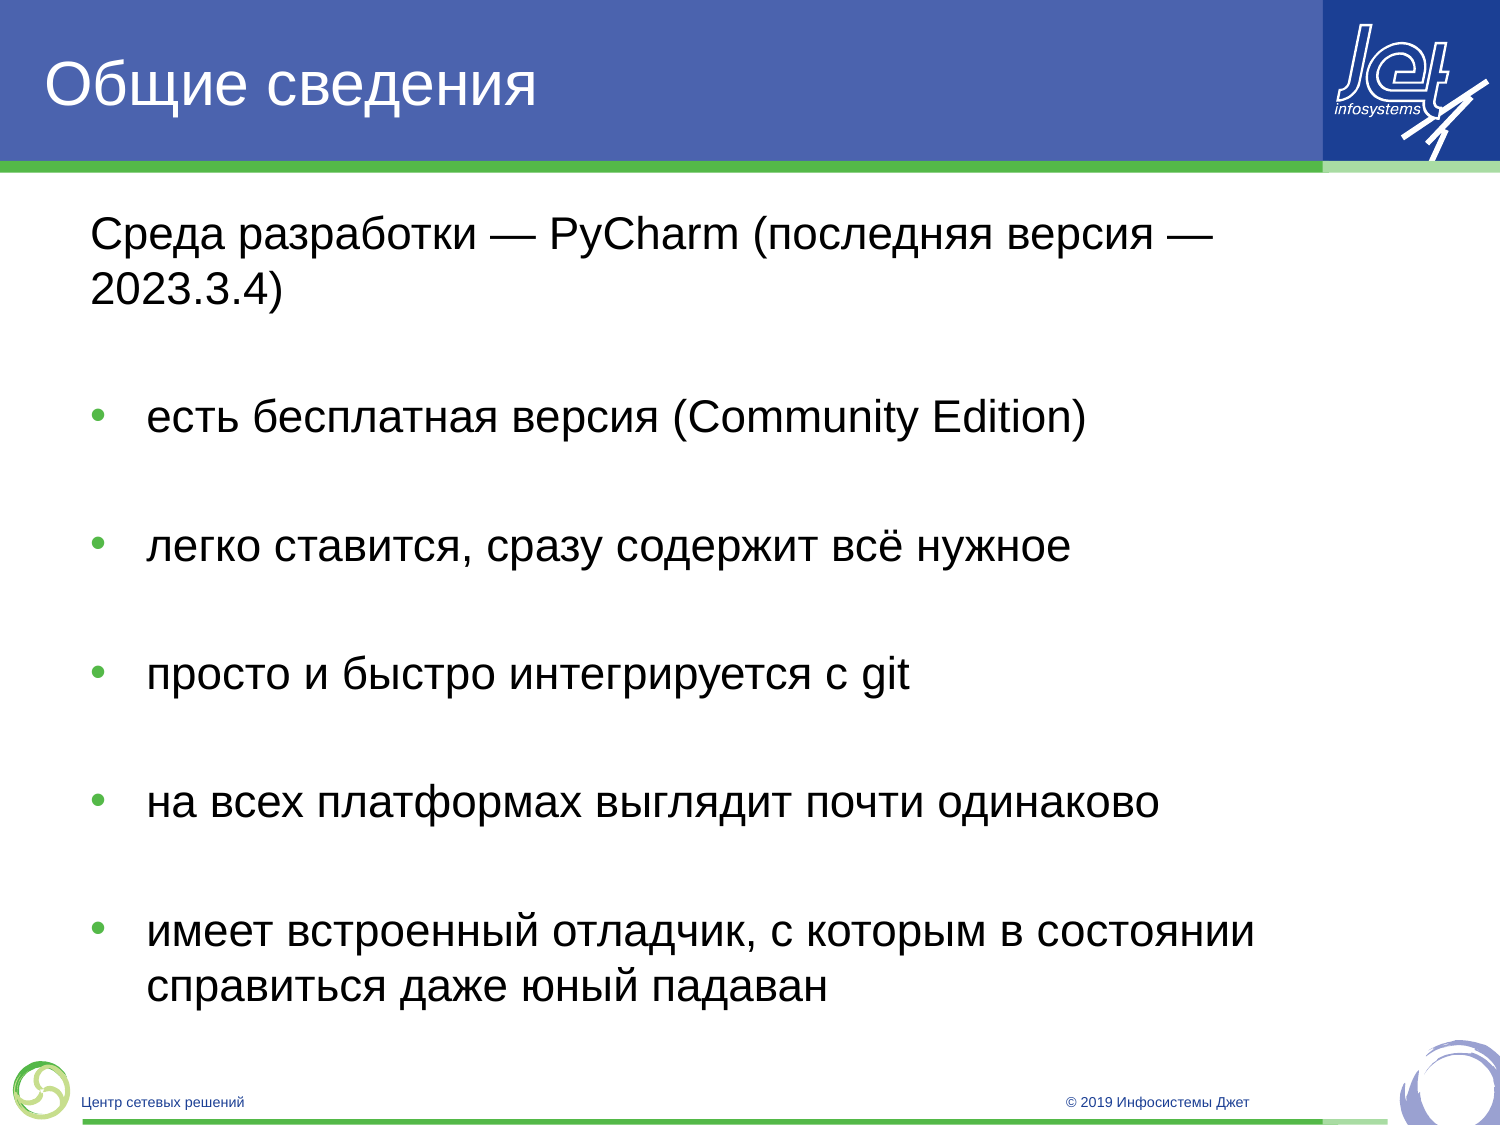

# Общие сведения
Среда разработки — PyCharm (последняя версия — 2023.3.4)

есть бесплатная версия (Community Edition)

легко ставится, сразу содержит всё нужное

просто и быстро интегрируется с git

на всех платформах выглядит почти одинаково

имеет встроенный отладчик, с которым в состоянии справиться даже юный падаван